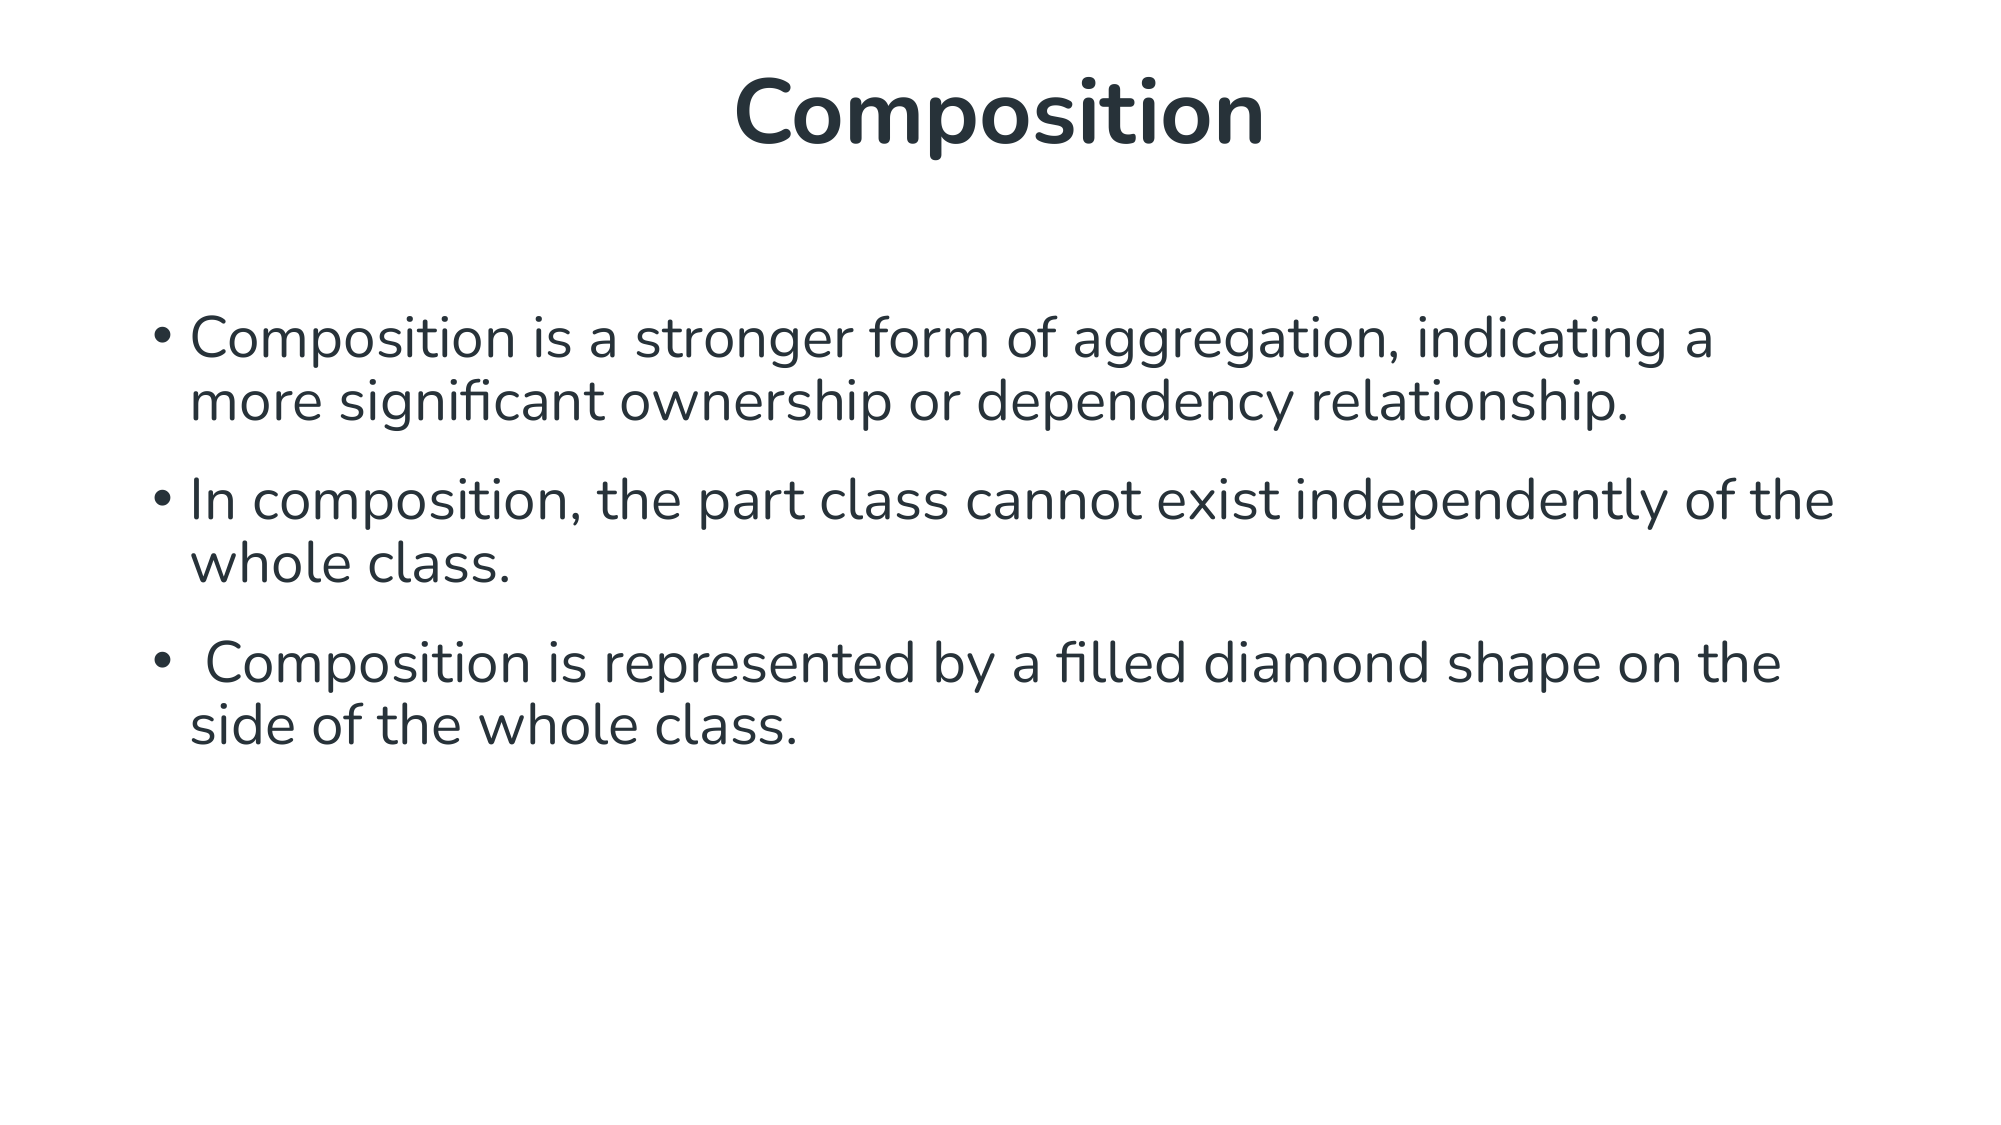

# Composition
Composition is a stronger form of aggregation, indicating a more significant ownership or dependency relationship.
In composition, the part class cannot exist independently of the whole class.
 Composition is represented by a filled diamond shape on the side of the whole class.